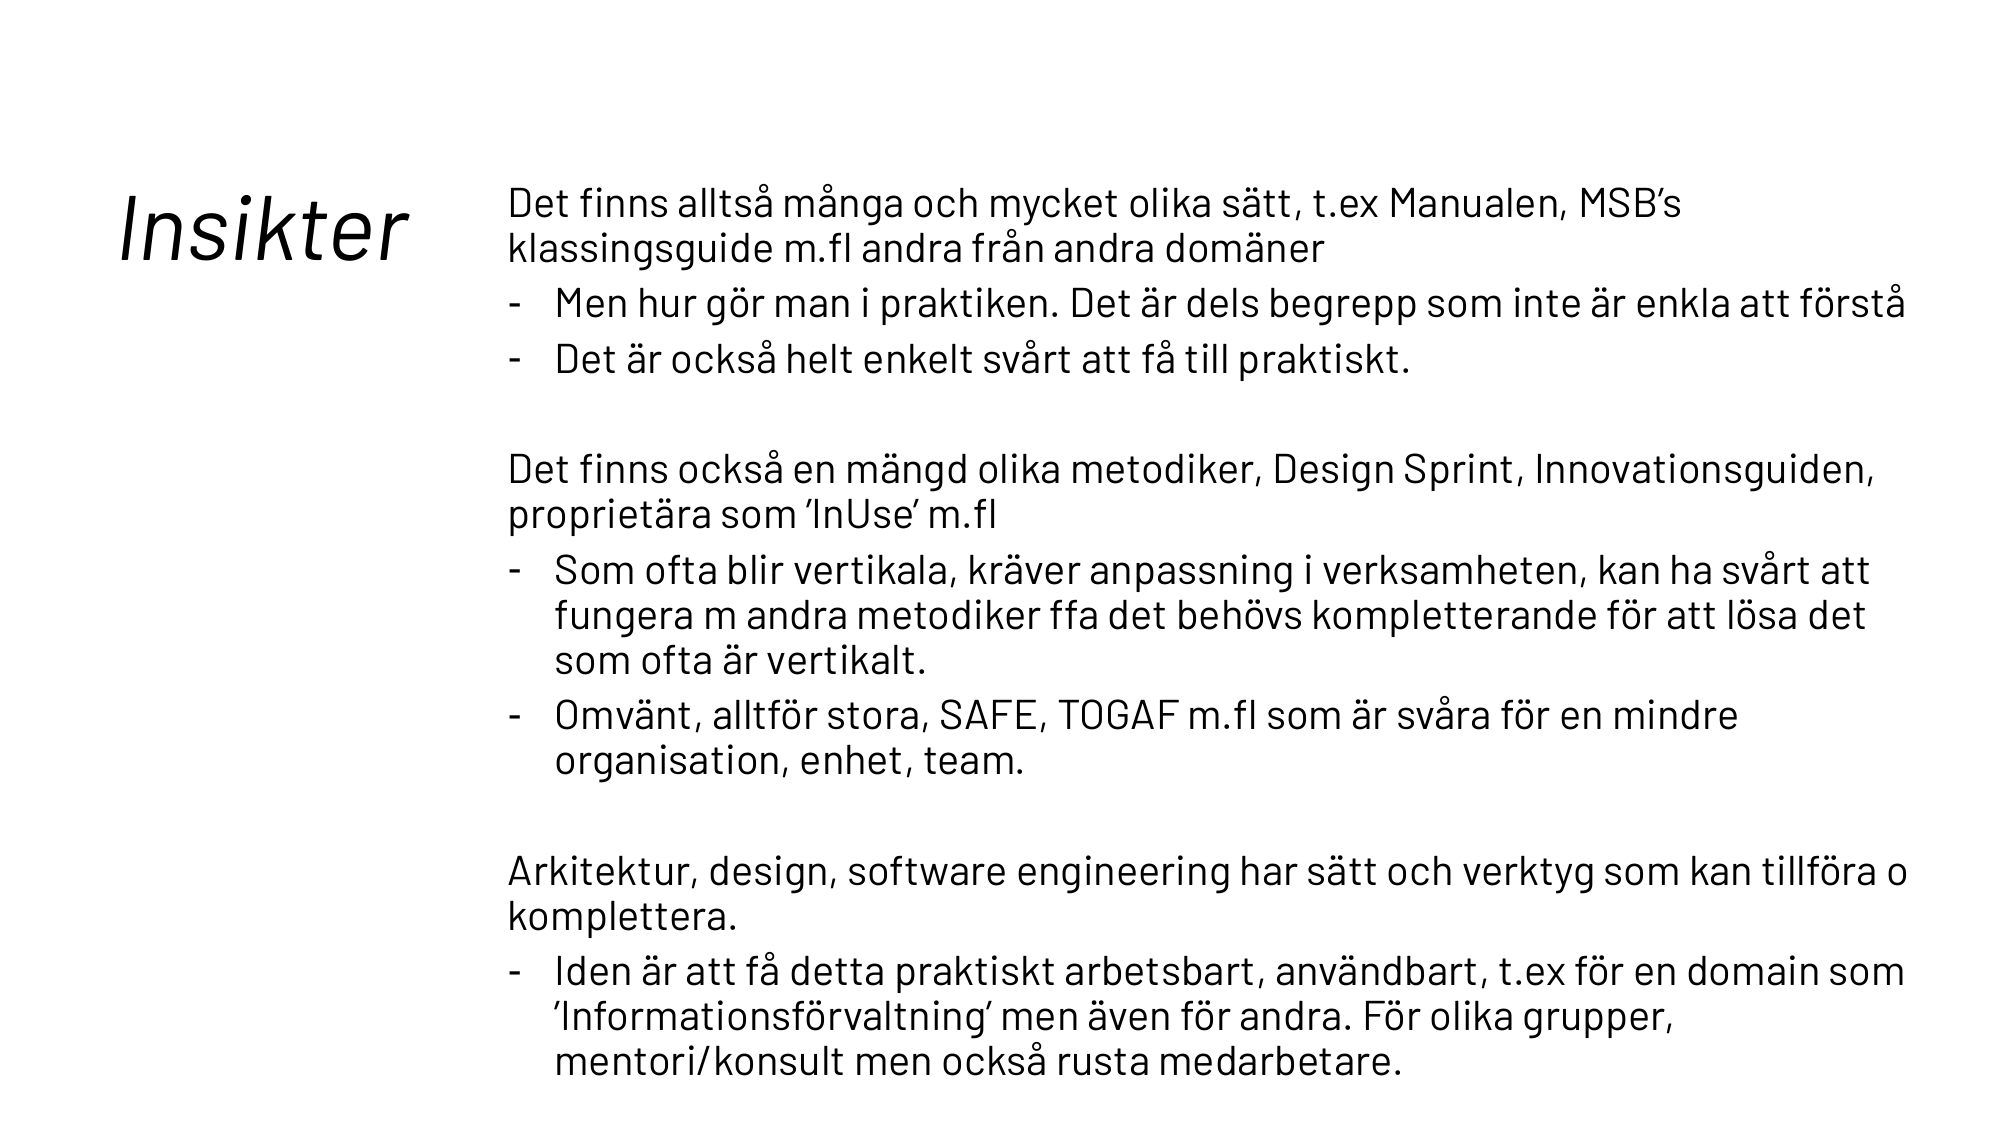

Det finns alltså många och mycket olika sätt, t.ex Manualen, MSB’s klassingsguide m.fl andra från andra domäner
Men hur gör man i praktiken. Det är dels begrepp som inte är enkla att förstå
Det är också helt enkelt svårt att få till praktiskt.

Det finns också en mängd olika metodiker, Design Sprint, Innovationsguiden, proprietära som ’InUse’ m.fl
Som ofta blir vertikala, kräver anpassning i verksamheten, kan ha svårt att fungera m andra metodiker ffa det behövs kompletterande för att lösa det som ofta är vertikalt.
Omvänt, alltför stora, SAFE, TOGAF m.fl som är svåra för en mindre organisation, enhet, team.

Arkitektur, design, software engineering har sätt och verktyg som kan tillföra o komplettera.
Iden är att få detta praktiskt arbetsbart, användbart, t.ex för en domain som ’Informationsförvaltning’ men även för andra. För olika grupper, mentori/konsult men också rusta medarbetare.

# Insikter